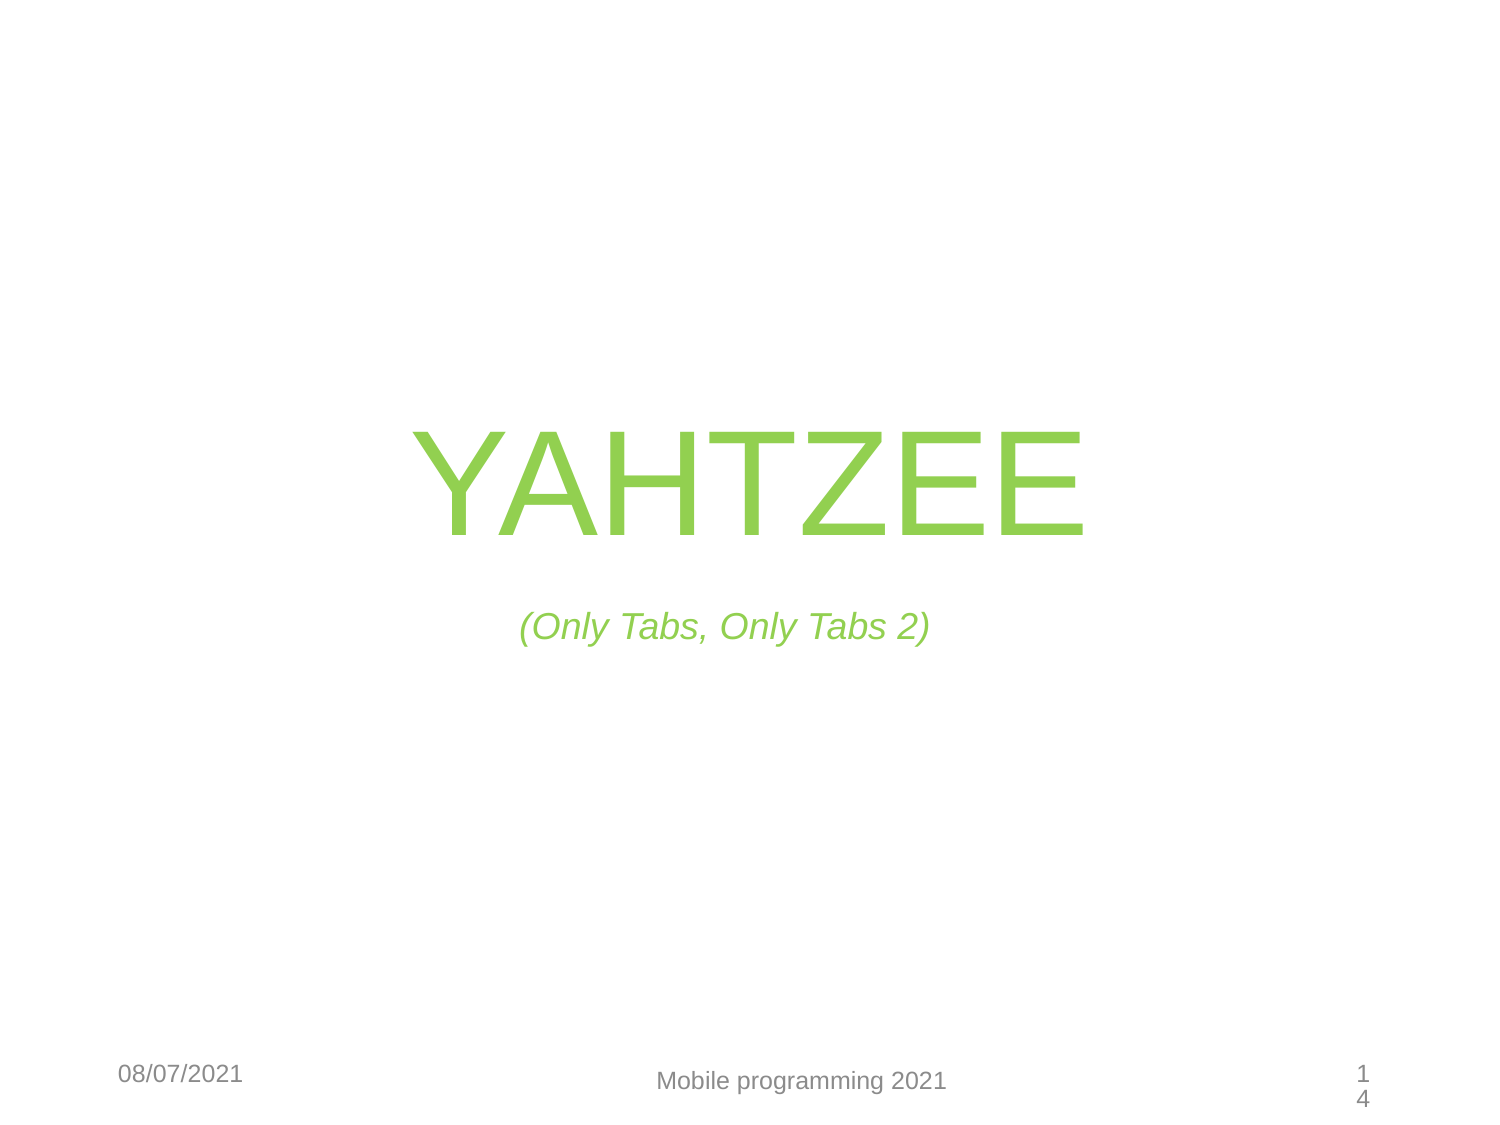

# YAHTZEE
 (Only Tabs, Only Tabs 2)
14
08/07/2021
Mobile programming 2021